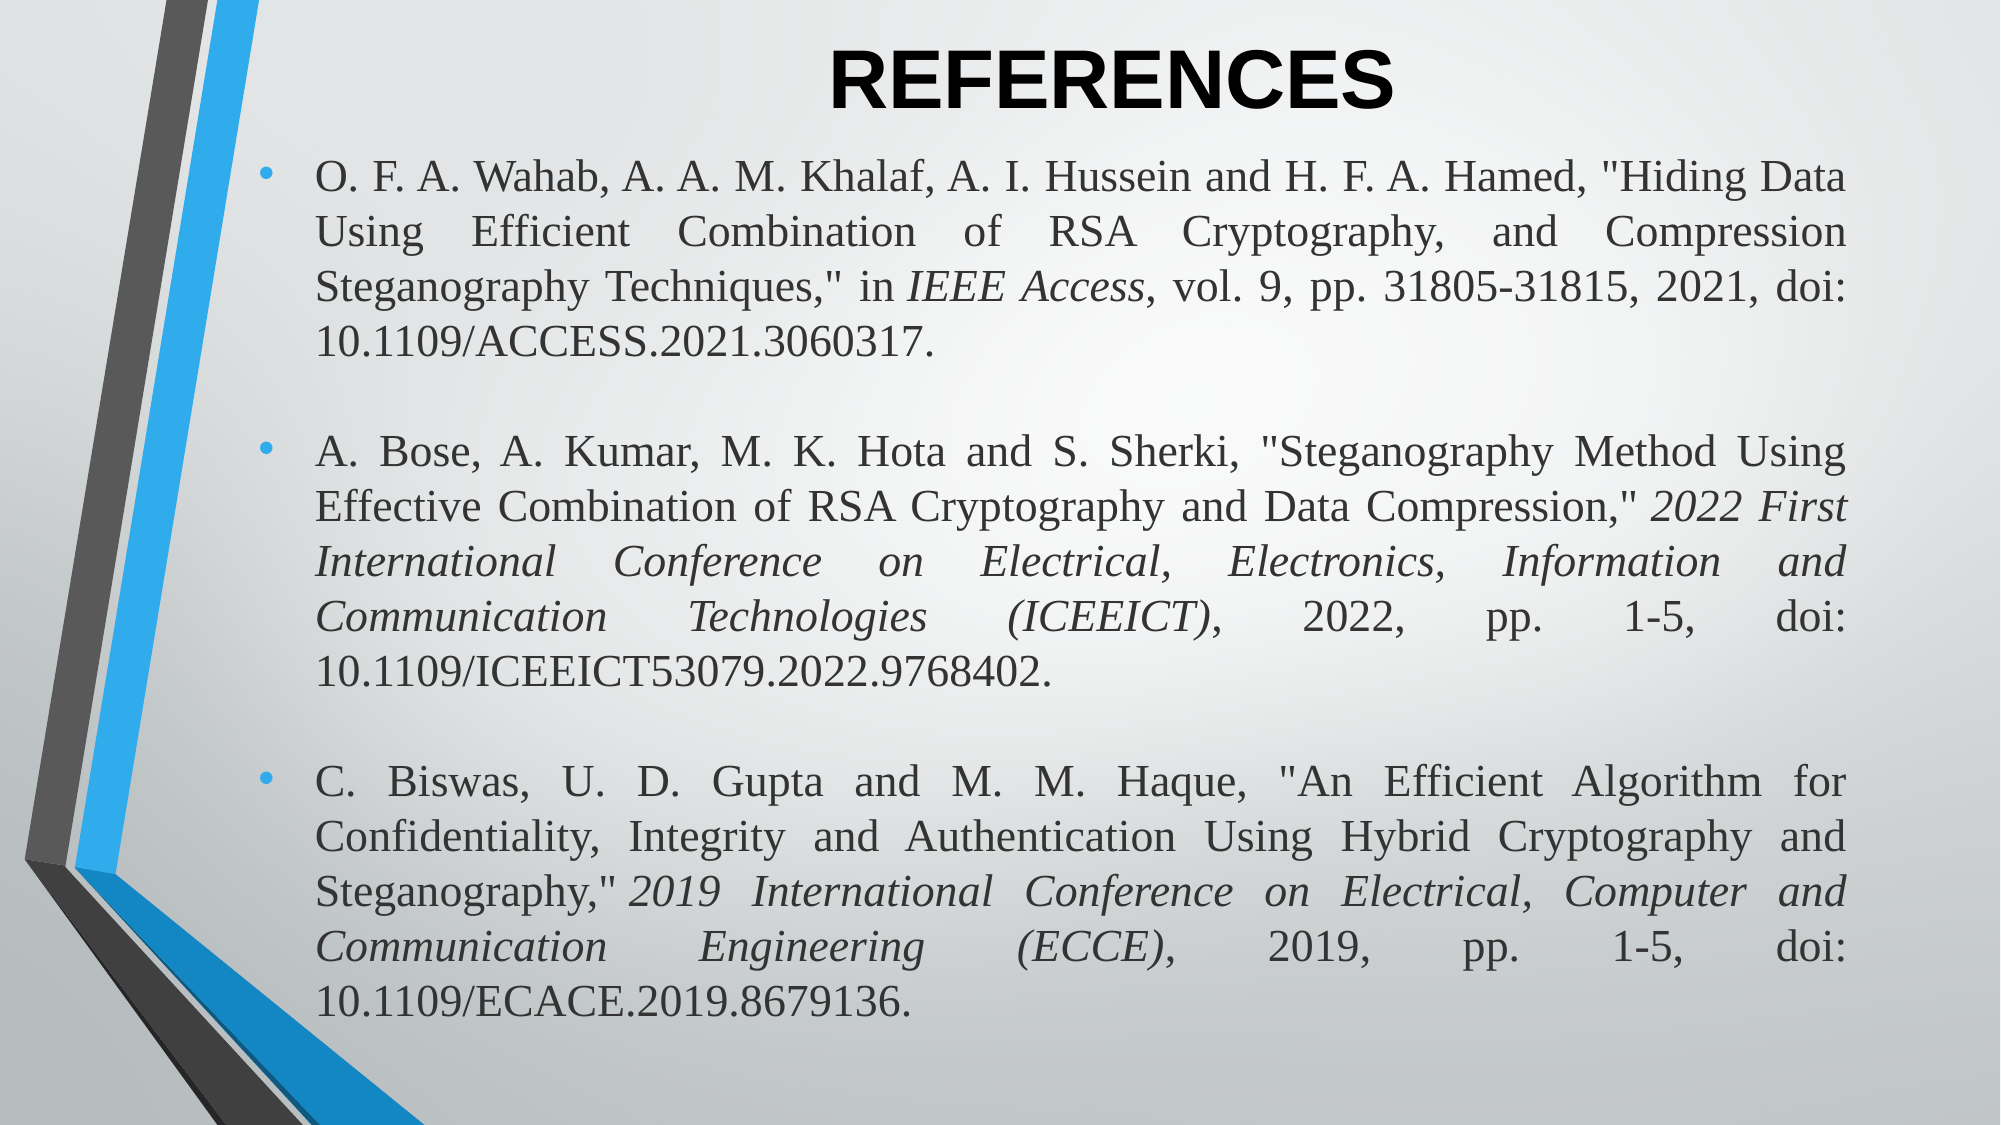

# REFERENCES
O. F. A. Wahab, A. A. M. Khalaf, A. I. Hussein and H. F. A. Hamed, "Hiding Data Using Efficient Combination of RSA Cryptography, and Compression Steganography Techniques," in IEEE Access, vol. 9, pp. 31805-31815, 2021, doi: 10.1109/ACCESS.2021.3060317.

A. Bose, A. Kumar, M. K. Hota and S. Sherki, "Steganography Method Using Effective Combination of RSA Cryptography and Data Compression," 2022 First International Conference on Electrical, Electronics, Information and Communication Technologies (ICEEICT), 2022, pp. 1-5, doi: 10.1109/ICEEICT53079.2022.9768402.

C. Biswas, U. D. Gupta and M. M. Haque, "An Efficient Algorithm for Confidentiality, Integrity and Authentication Using Hybrid Cryptography and Steganography," 2019 International Conference on Electrical, Computer and Communication Engineering (ECCE), 2019, pp. 1-5, doi: 10.1109/ECACE.2019.8679136.